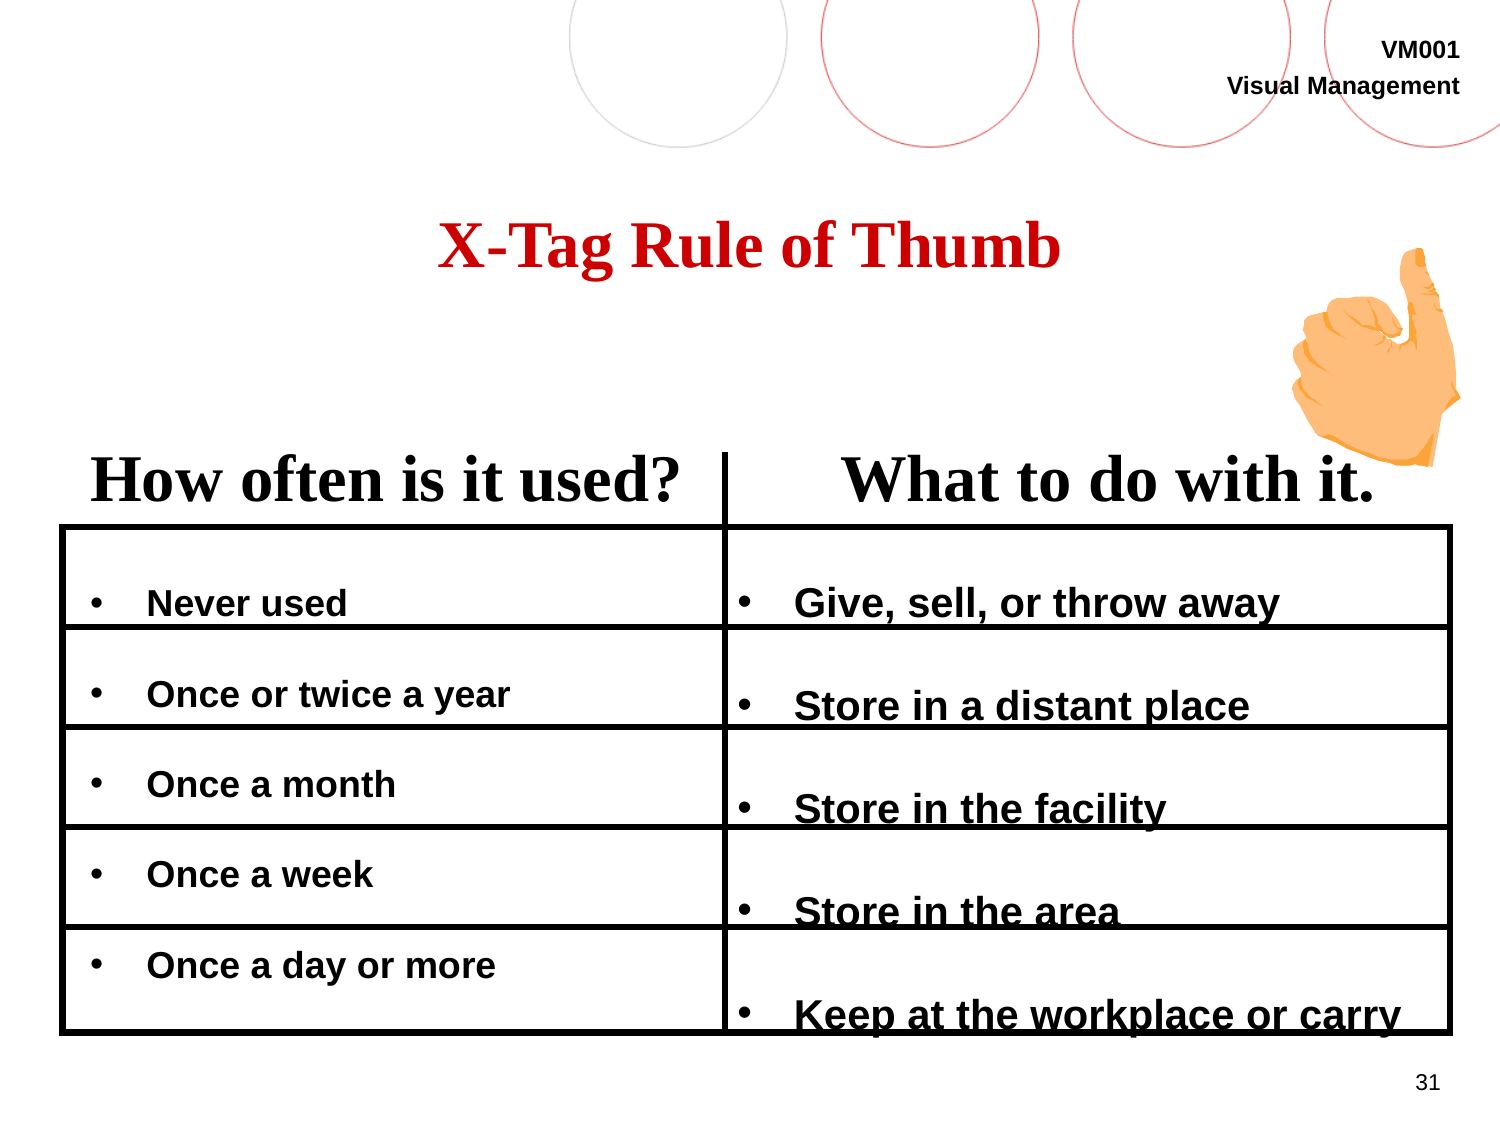

X-Tag Rule of Thumb

How often is it used?
What to do with it.

Give, sell, or throw away
Store in a distant place
Store in the facility
Store in the area
Keep at the workplace or carry
Never used
Once or twice a year
Once a month
Once a week
Once a day or more